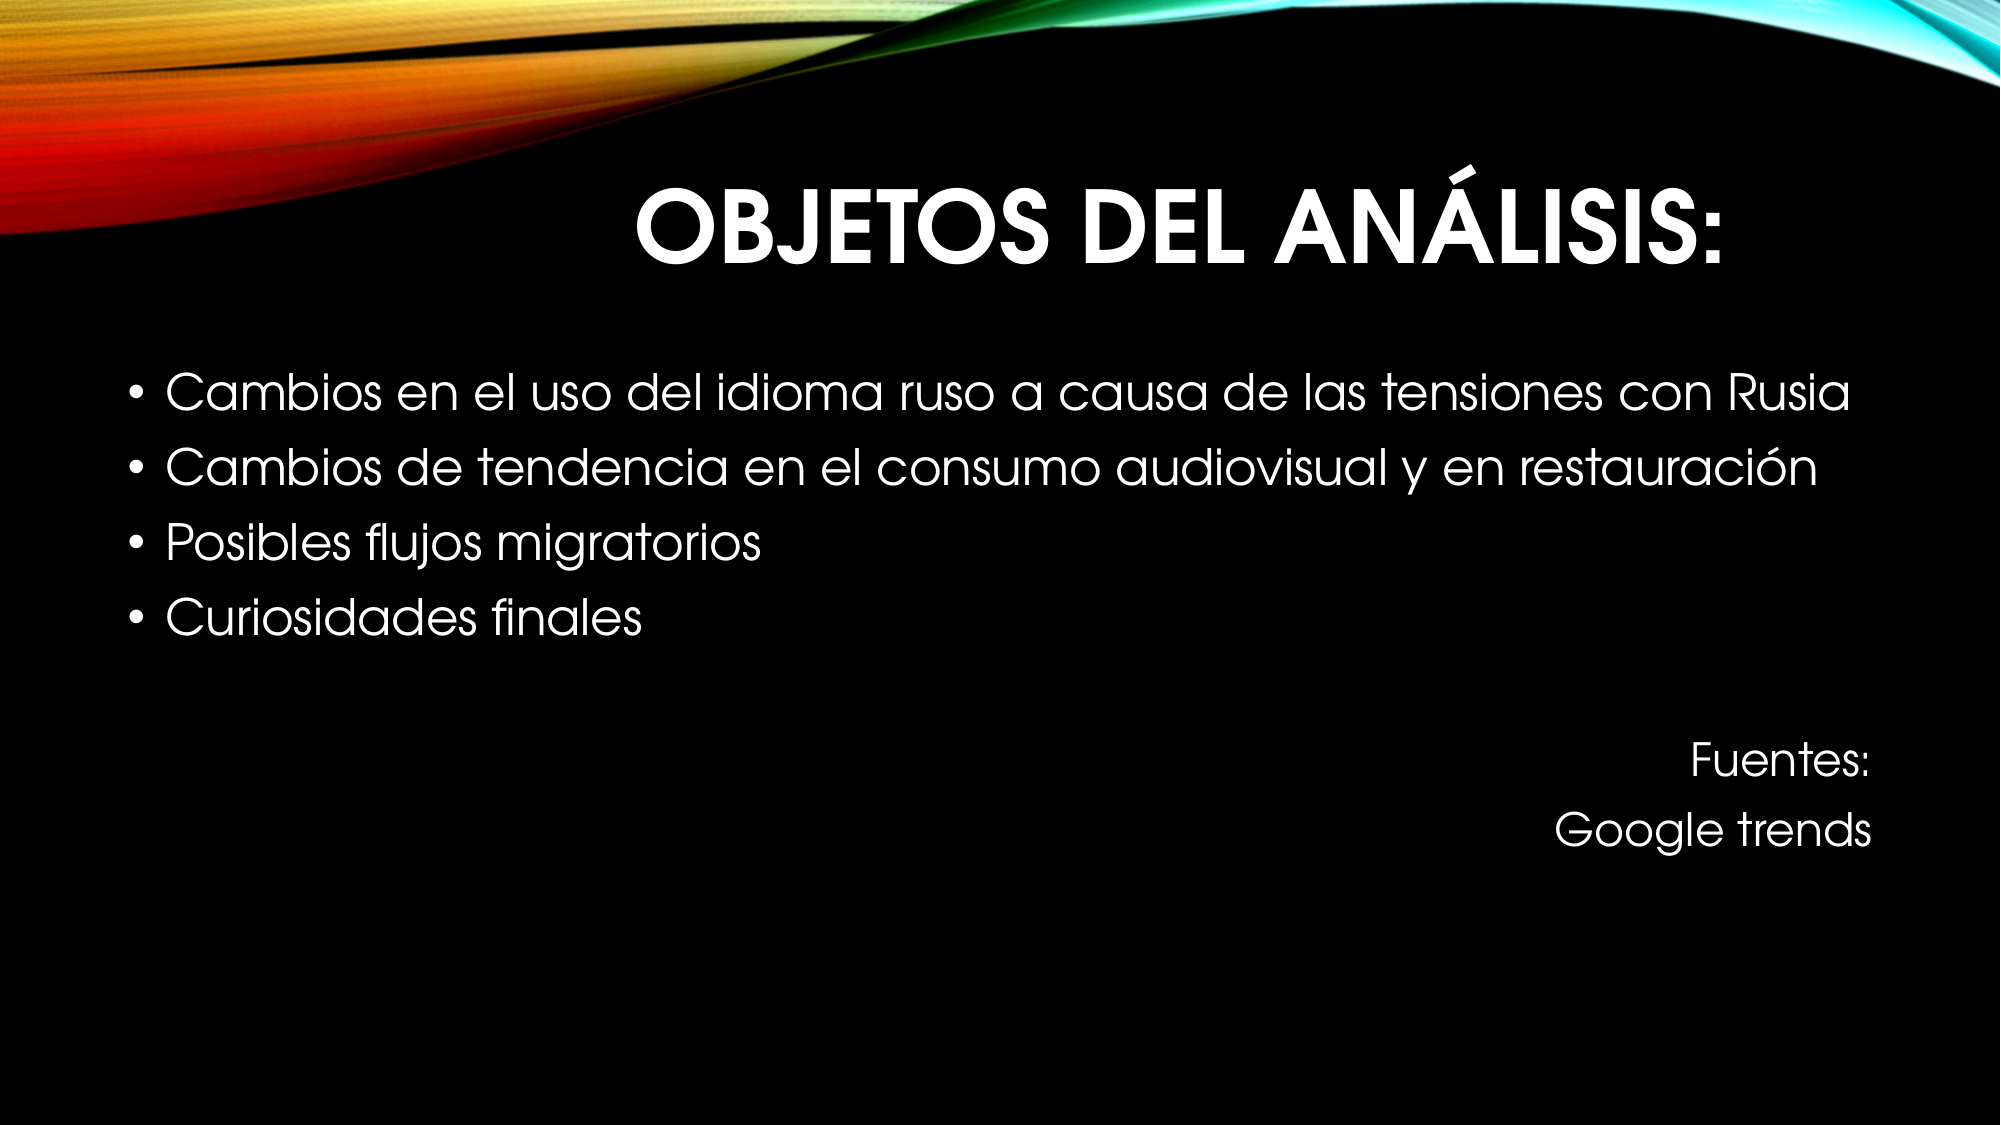

# Objetos del análisis:
Cambios en el uso del idioma ruso a causa de las tensiones con Rusia
Cambios de tendencia en el consumo audiovisual y en restauración
Posibles flujos migratorios
Curiosidades finales

Fuentes:
Google trends